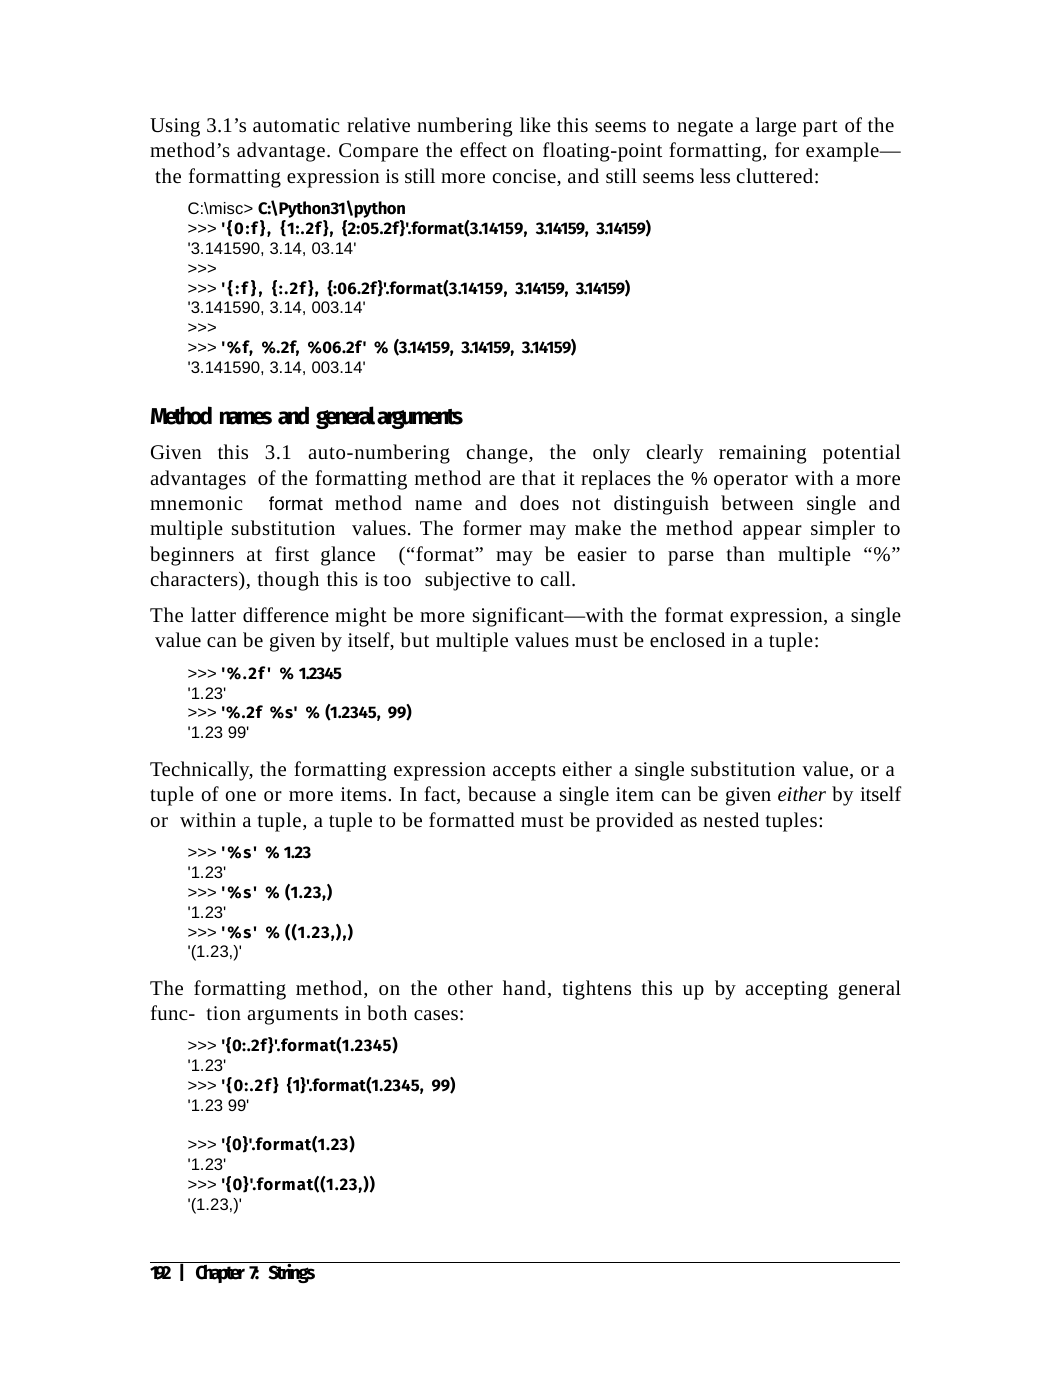

Using 3.1’s automatic relative numbering like this seems to negate a large part of the  method’s advantage. Compare the effect on floating-point formatting, for example—  the formatting expression is still more concise, and still seems less cluttered:
C:\misc> C:\Python31\python
>>> '{0:f}, {1:.2f}, {2:05.2f}'.format(3.14159, 3.14159, 3.14159)
'3.141590, 3.14, 03.14'
>>>
>>> '{:f}, {:.2f}, {:06.2f}'.format(3.14159, 3.14159, 3.14159)
'3.141590, 3.14, 003.14'
>>>
>>> '%f, %.2f, %06.2f' % (3.14159, 3.14159, 3.14159)
'3.141590, 3.14, 003.14'

Method names and general arguments
Given this 3.1 auto-numbering change, the only clearly remaining potential advantages  of the formatting method are that it replaces the % operator with a more mnemonic  format method name and does not distinguish between single and multiple substitution  values. The former may make the method appear simpler to beginners at first glance  (“format” may be easier to parse than multiple “%” characters), though this is too  subjective to call.
The latter difference might be more significant—with the format expression, a single  value can be given by itself, but multiple values must be enclosed in a tuple:
>>> '%.2f' % 1.2345
'1.23'
>>> '%.2f %s' % (1.2345, 99)
'1.23 99'
Technically, the formatting expression accepts either a single substitution value, or a  tuple of one or more items. In fact, because a single item can be given either by itself or  within a tuple, a tuple to be formatted must be provided as nested tuples:
>>> '%s' % 1.23
'1.23'
>>> '%s' % (1.23,)
'1.23'
>>> '%s' % ((1.23,),)
'(1.23,)'
The formatting method, on the other hand, tightens this up by accepting general func-  tion arguments in both cases:
>>> '{0:.2f}'.format(1.2345)
'1.23'
>>> '{0:.2f} {1}'.format(1.2345, 99)
'1.23 99'

>>> '{0}'.format(1.23)
'1.23'
>>> '{0}'.format((1.23,))
'(1.23,)'

192  |  Chapter 7:  Strings